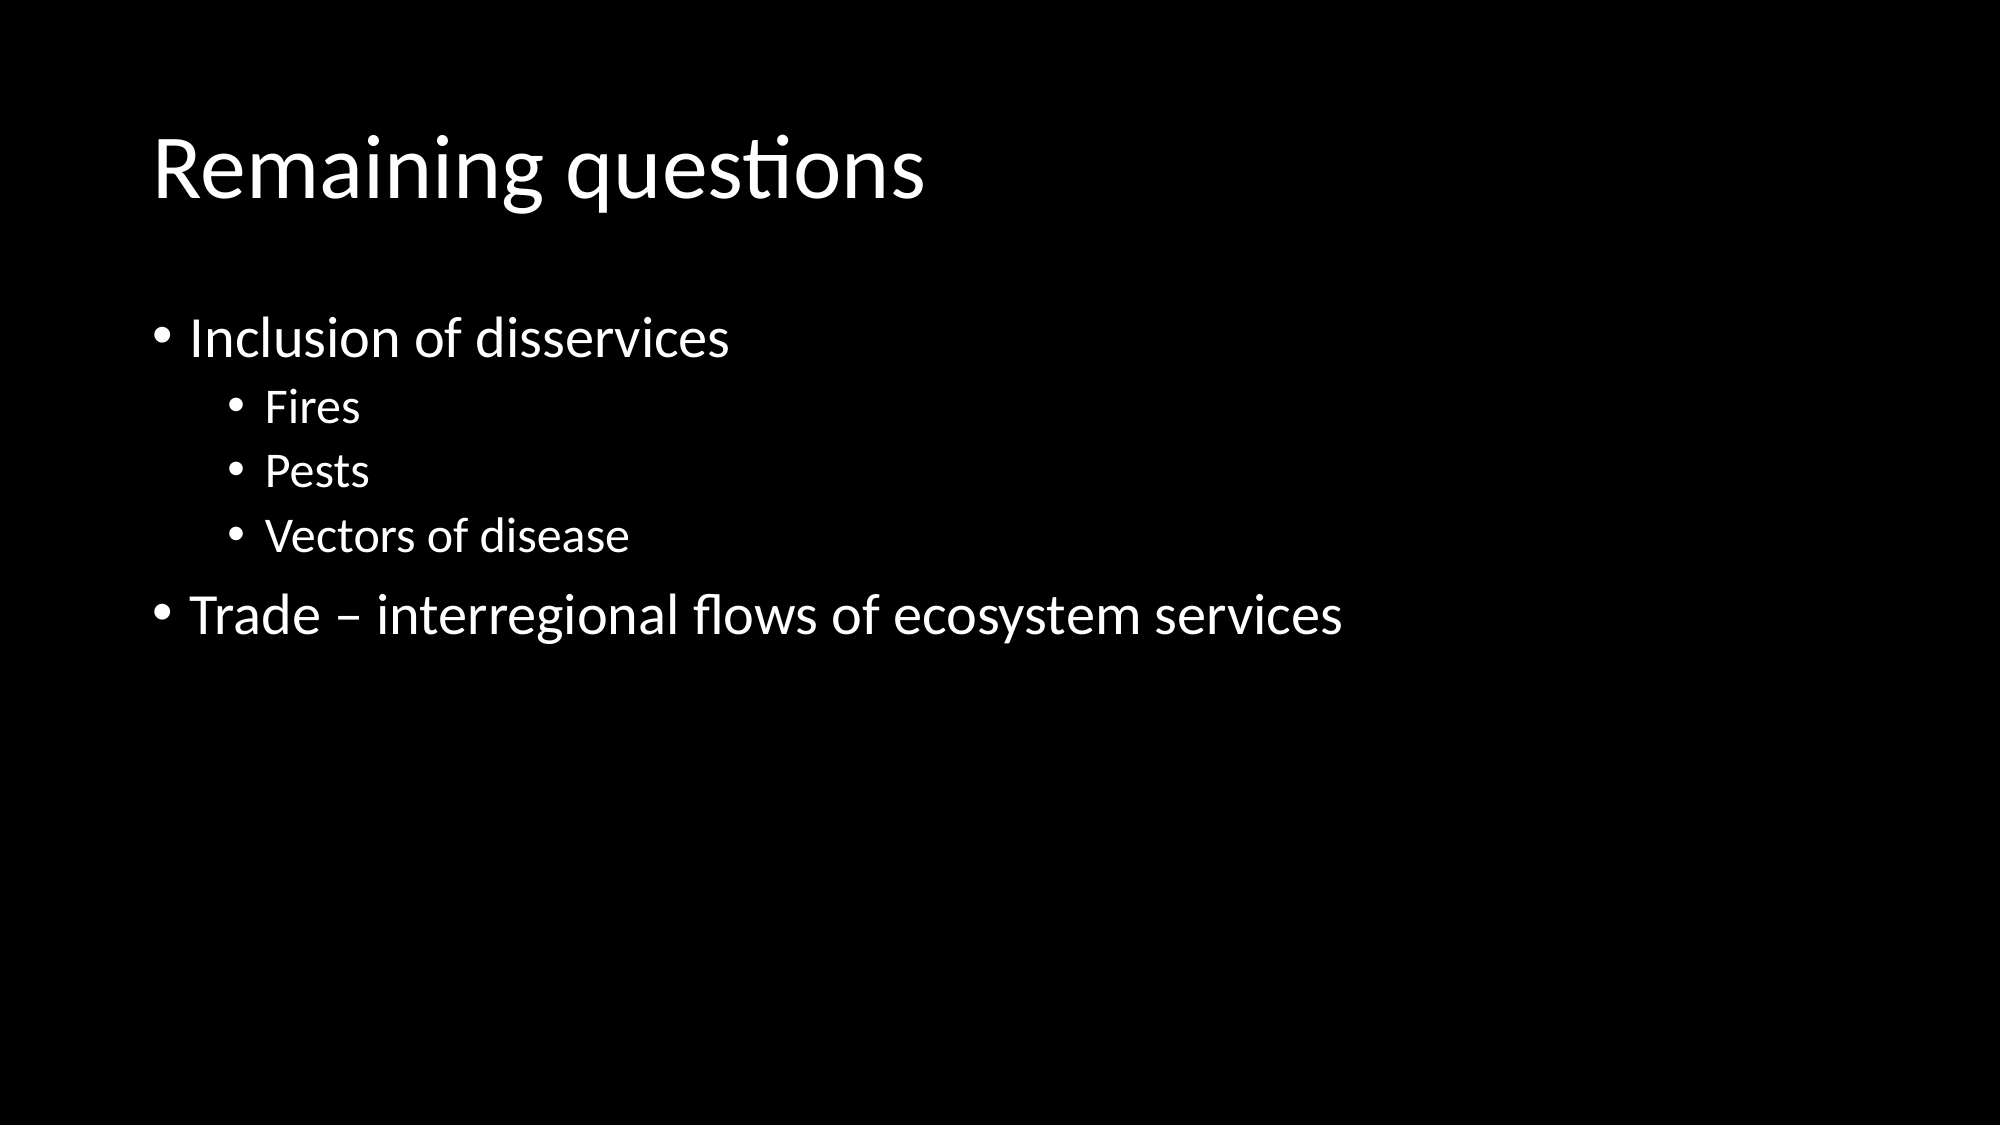

# Remaining questions
Inclusion of disservices
Fires
Pests
Vectors of disease
Trade – interregional flows of ecosystem services